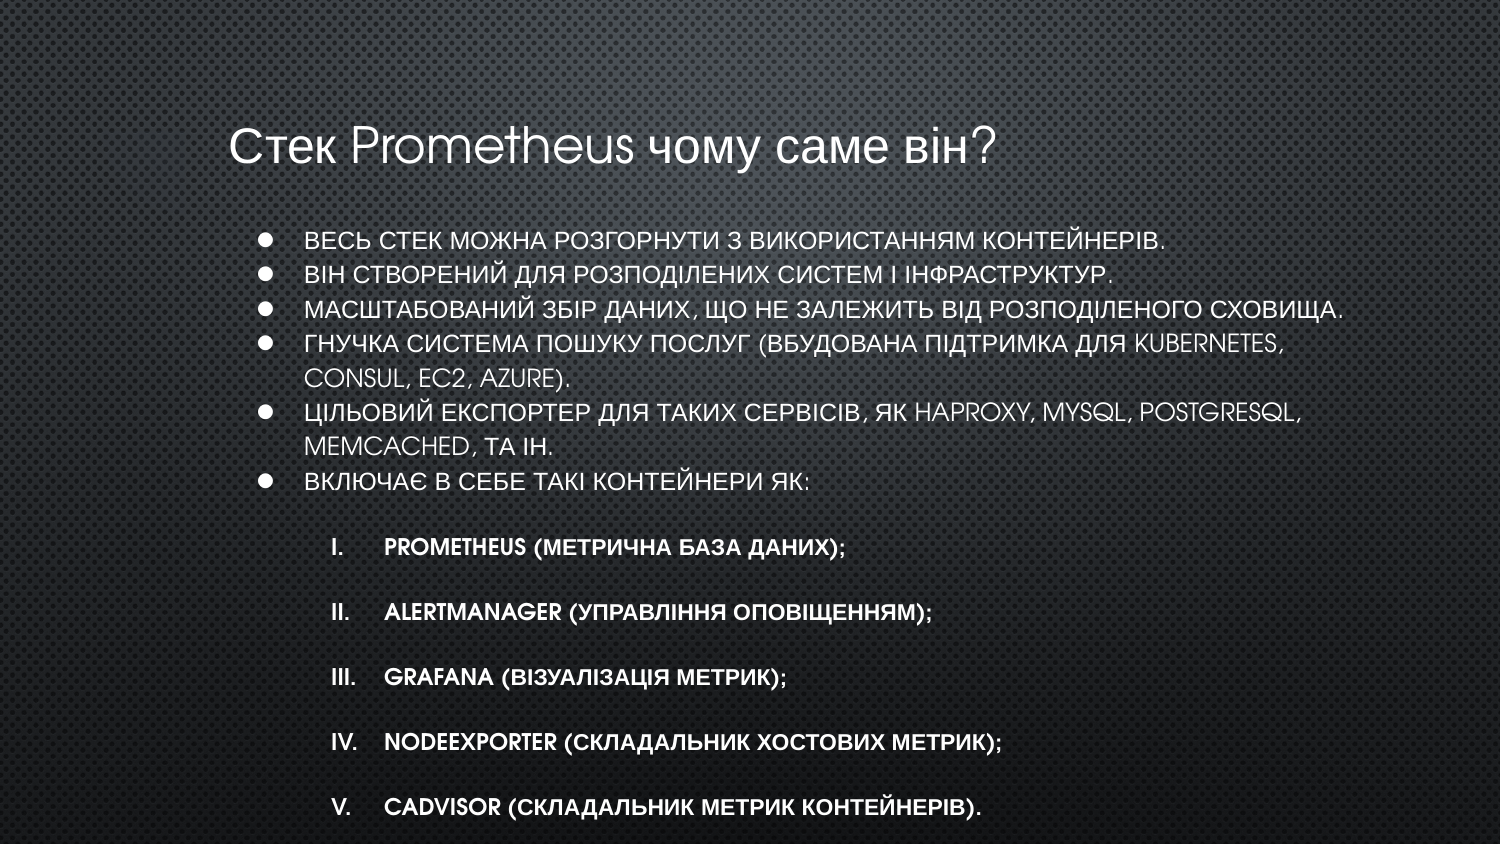

# Стек Prometheus чому саме він?
Весь стек можна розгорнути з використанням контейнерів.
Він створений для розподілених систем і інфраструктур.
Масштабований збір даних, що не залежить від розподіленого сховища.
Гнучка система пошуку послуг (вбудована підтримка для Kubernetes, Consul, EC2, Azure).
Цільовий експортер для таких сервісів, як HAProxy, MySQL, PostgreSQL, Memcached, та ін.
Включає в себе такі контейнери як:
Prometheus (метрична база даних);
AlertManager (управління оповіщенням);
Grafana (візуалізація метрик);
NodeExporter (складальник хостових метрик);
cAdvisor (складальник метрик контейнерів).